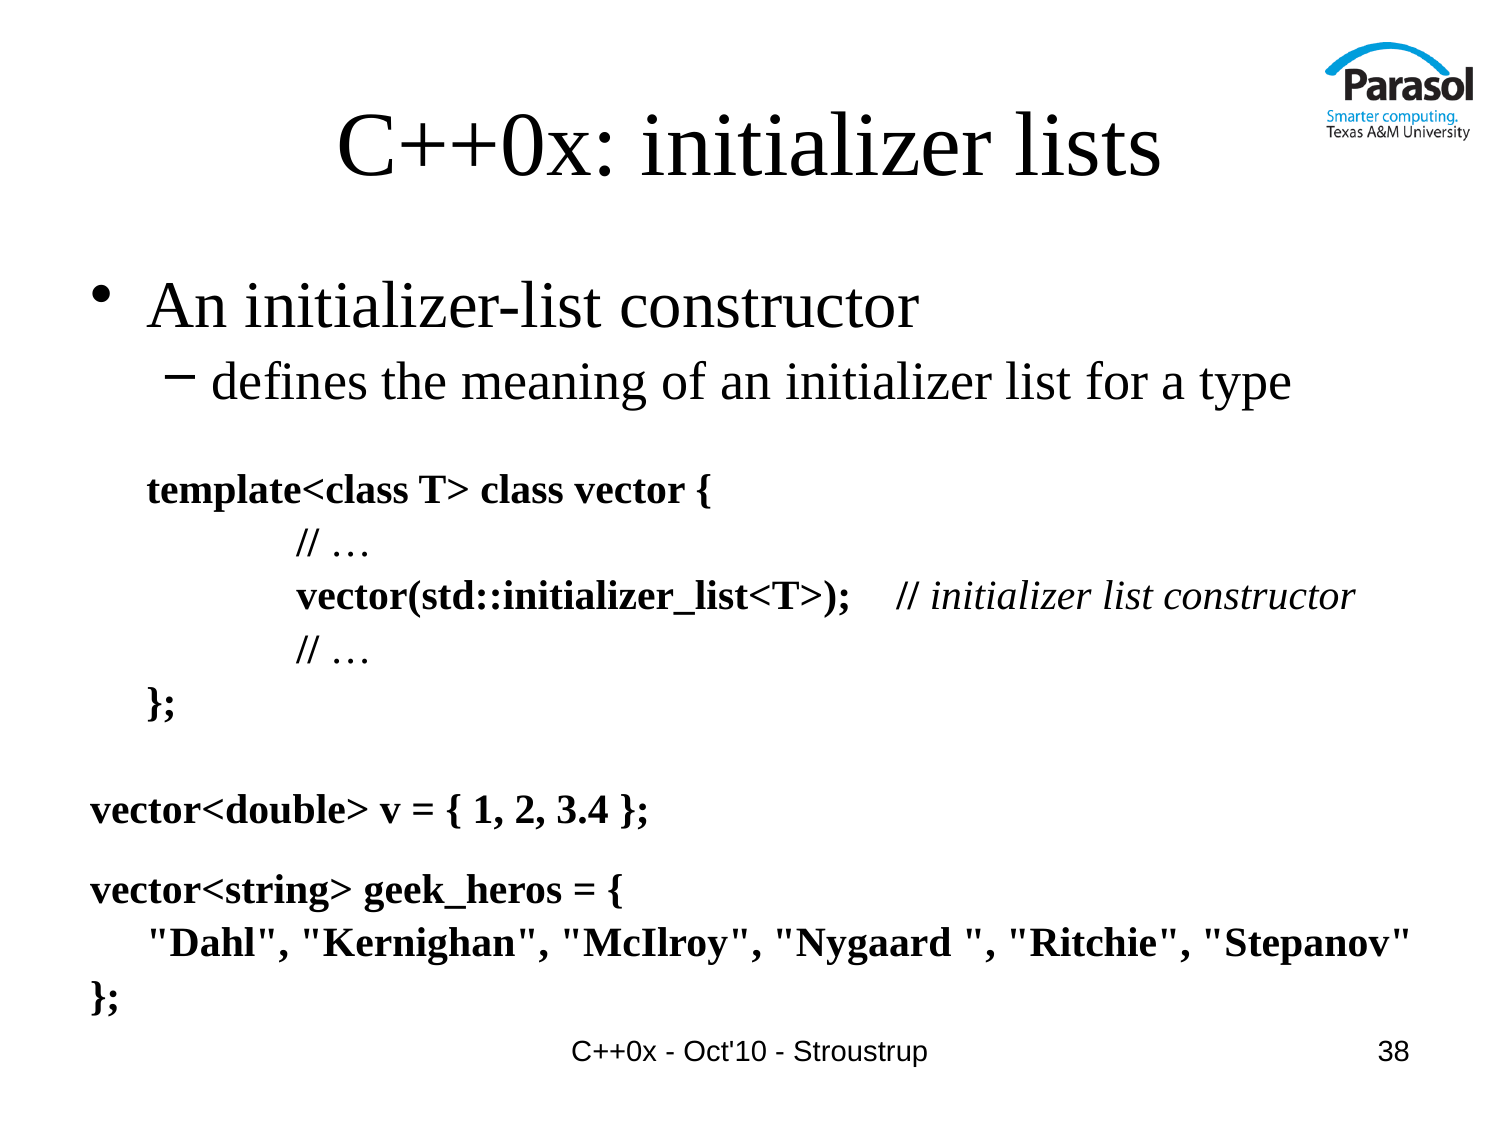

# C++0x: initializer lists
An initializer-list constructor
defines the meaning of an initializer list for a type

	template<class T> class vector {
		// …
		vector(std::initializer_list<T>);	// initializer list constructor
		// …
	};

vector<double> v = { 1, 2, 3.4 };

vector<string> geek_heros = {
	"Dahl", "Kernighan", "McIlroy", "Nygaard ", "Ritchie", "Stepanov"
};
C++0x - Oct'10 - Stroustrup
38